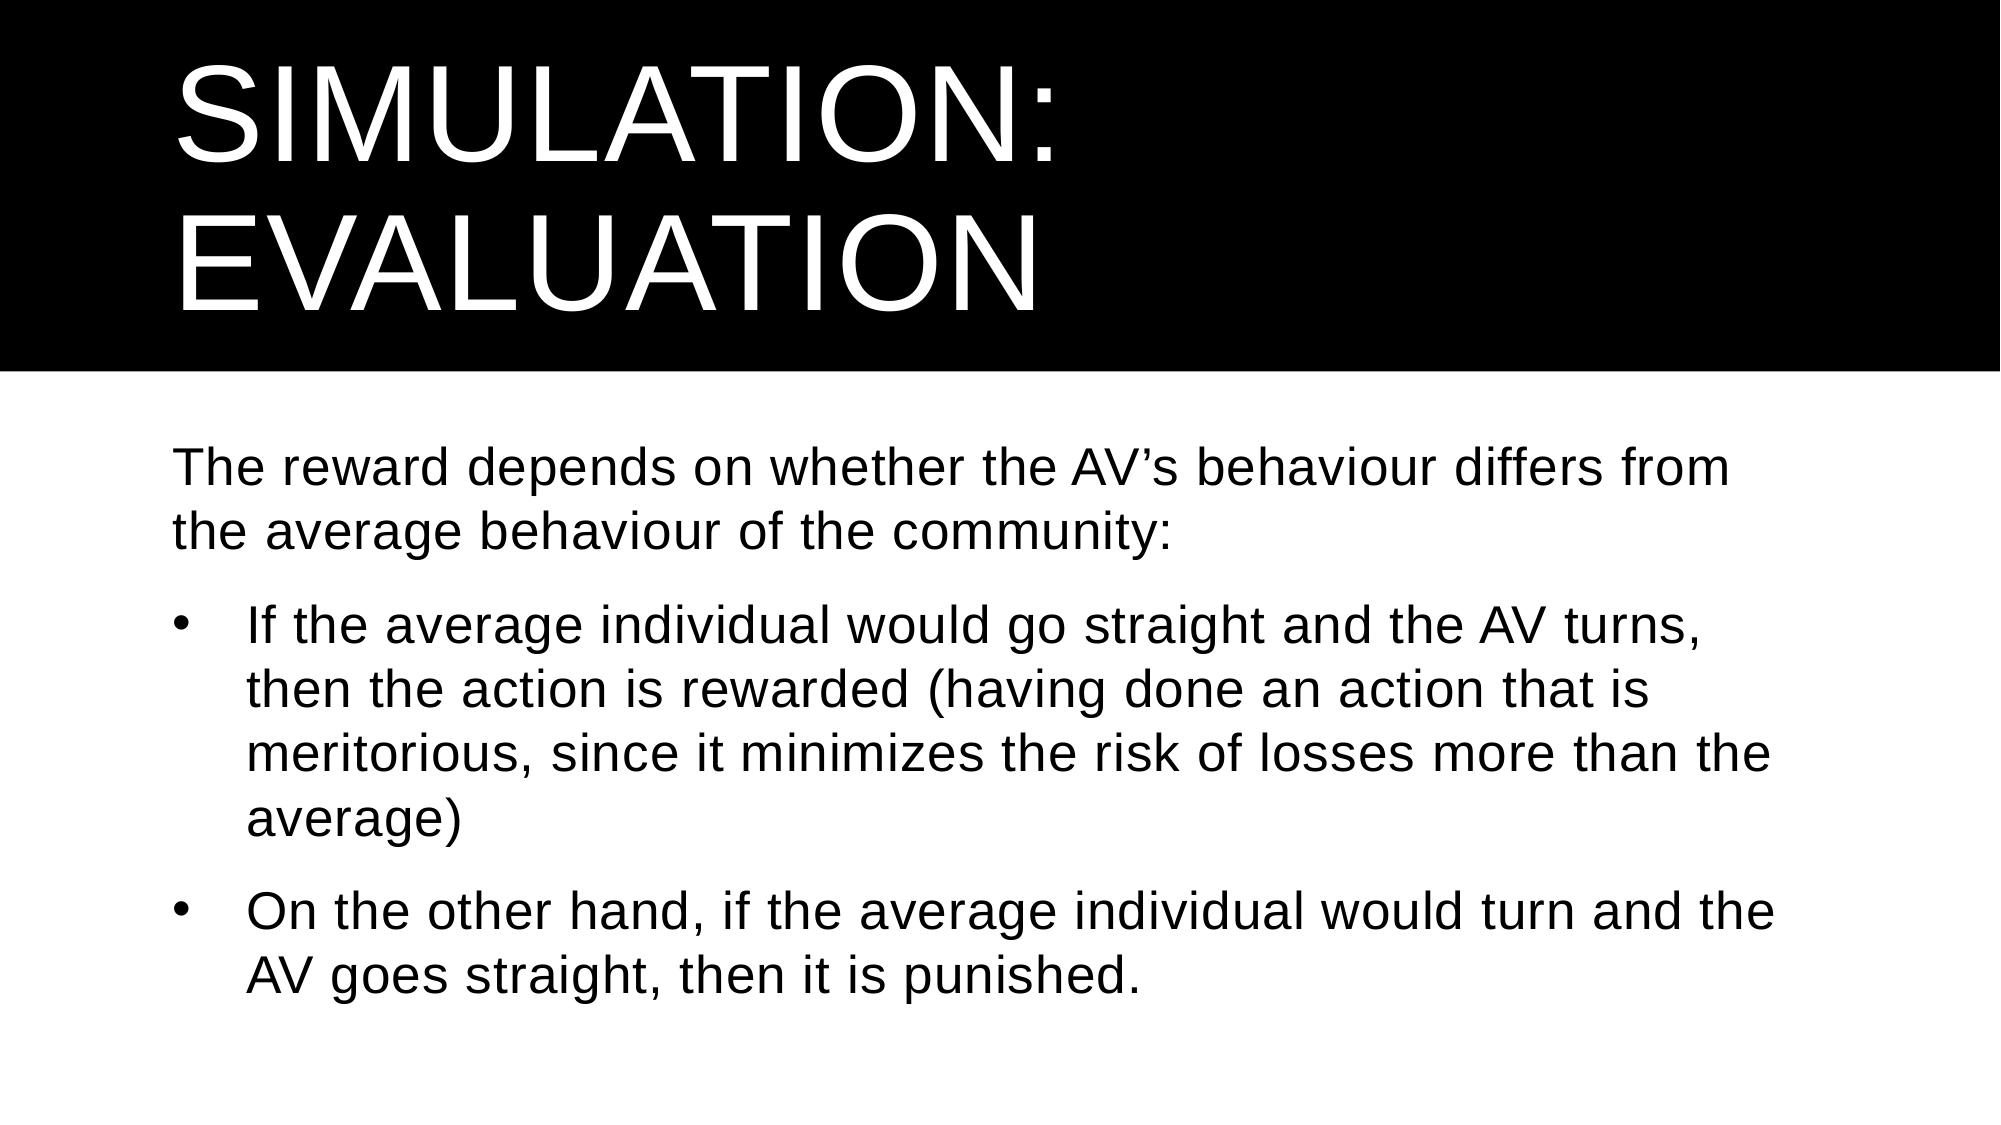

# Simulation: evaluation
The reward depends on whether the AV’s behaviour differs from the average behaviour of the community:
If the average individual would go straight and the AV turns, then the action is rewarded (having done an action that is meritorious, since it minimizes the risk of losses more than the average)
On the other hand, if the average individual would turn and the AV goes straight, then it is punished.